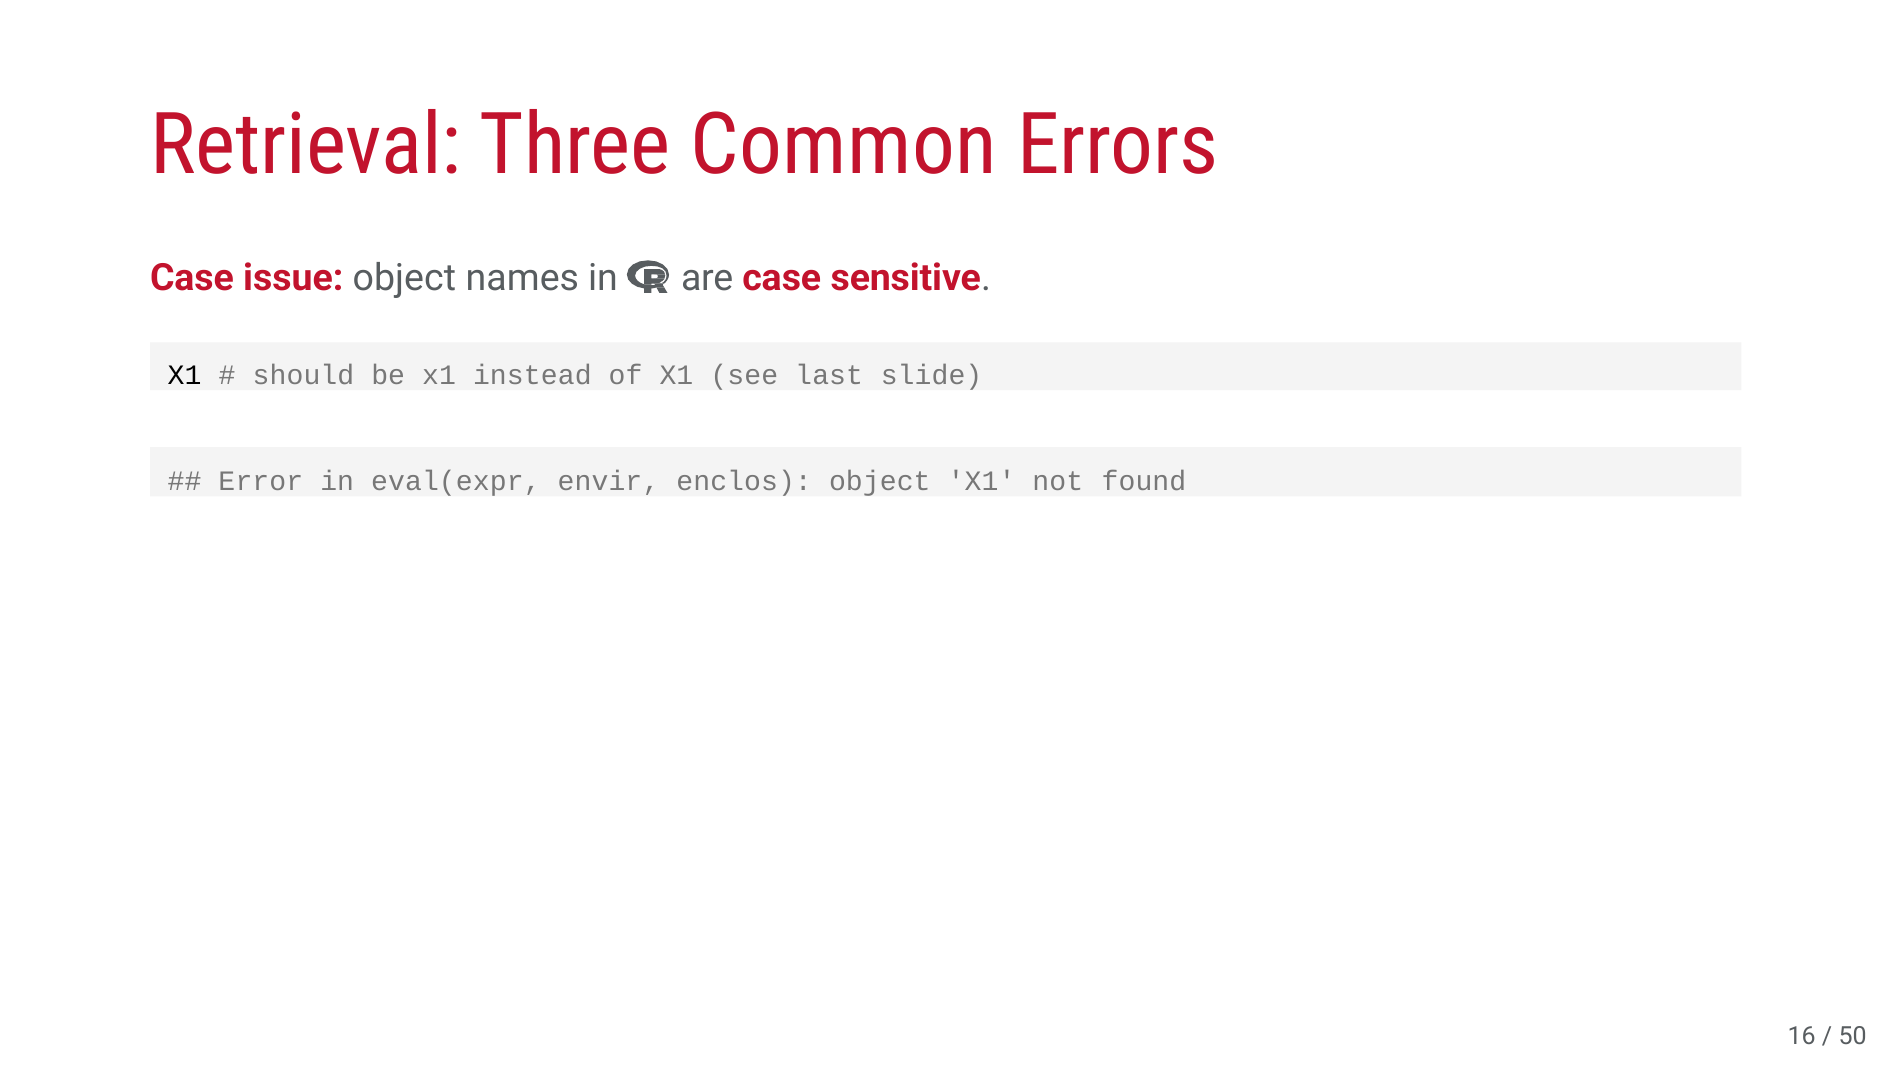

# Retrieval: Three Common Errors
Case issue: object names in	are case sensitive.

X1 # should be x1 instead of X1 (see last slide)
## Error in eval(expr, envir, enclos): object 'X1' not found
16 / 50